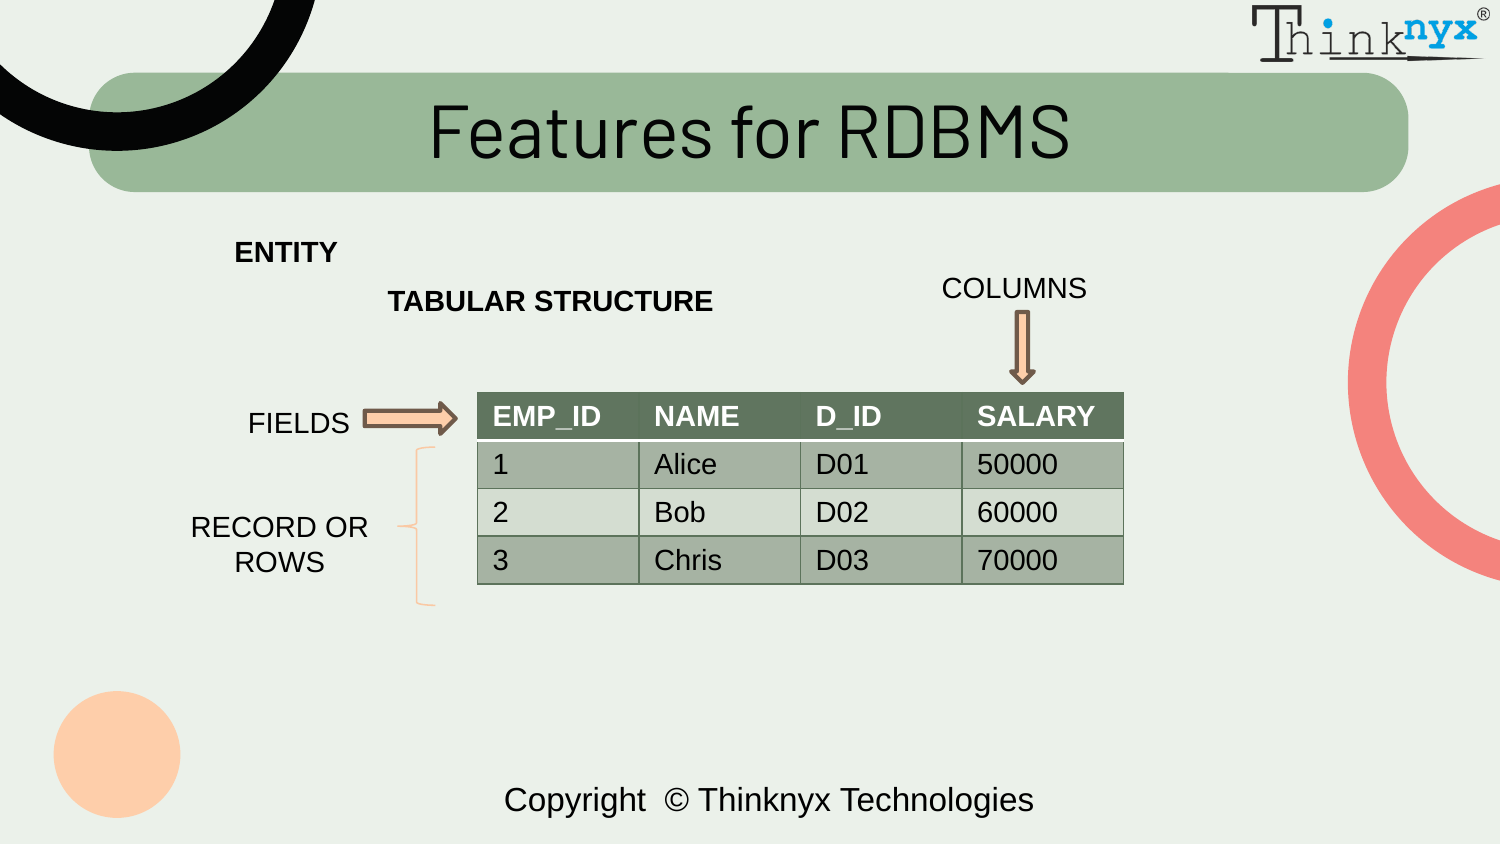

# Features for RDBMS
ENTITY
COLUMNS
TABULAR STRUCTURE

| EMP\_ID | NAME | D\_ID | SALARY |
| --- | --- | --- | --- |
| 1 | Alice | D01 | 50000 |
| 2 | Bob | D02 | 60000 |
| 3 | Chris | D03 | 70000 |
FIELDS

RECORD OR ROWS